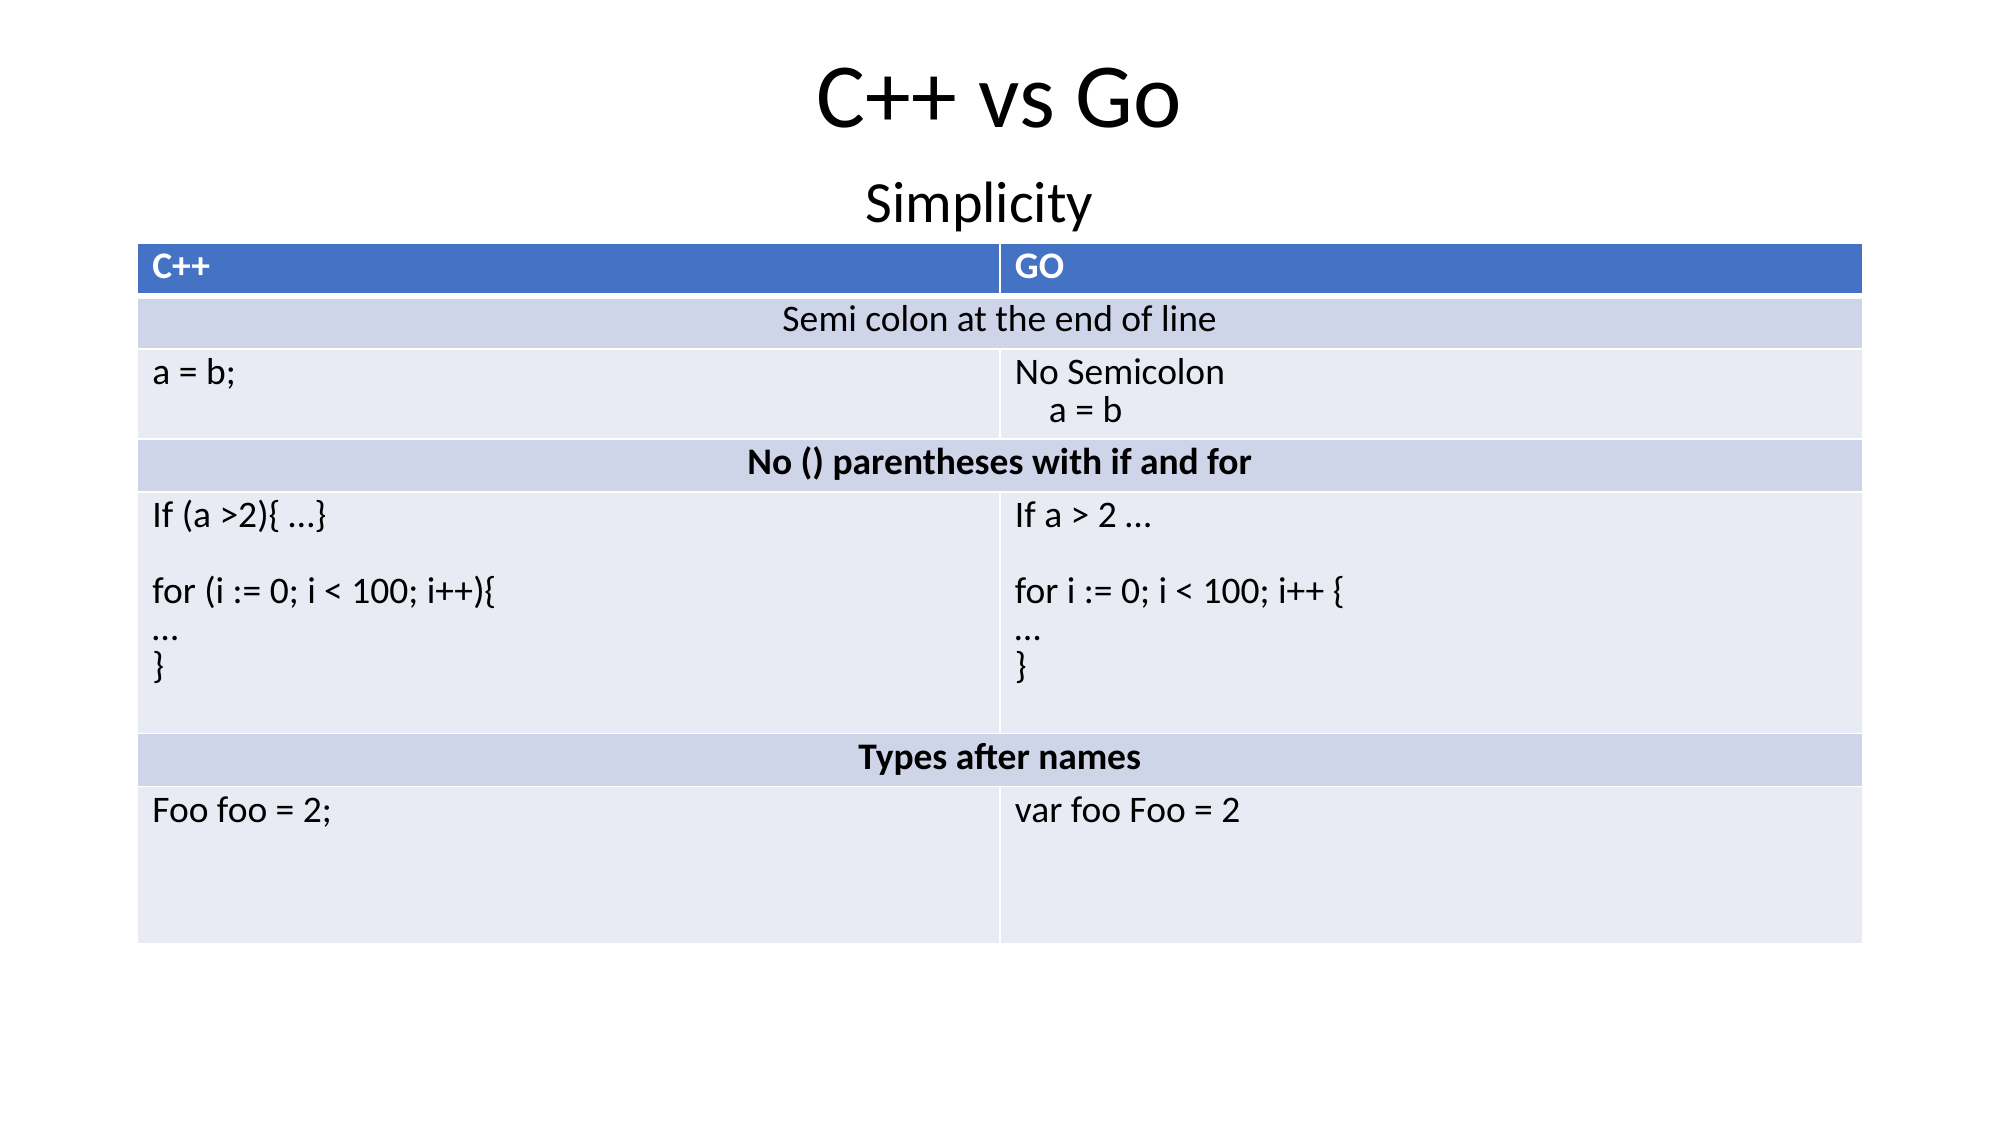

# C++ vs Go
Simplicity
| C++ | GO |
| --- | --- |
| Semi colon at the end of line |  |
| a = b; | No Semicolon a = b |
| No () parentheses with if and for |  |
| If (a >2){ …} for (i := 0; i < 100; i++){ … } | If a > 2 … for i := 0; i < 100; i++ { … } |
| Types after names |  |
| Foo foo = 2; | var foo Foo = 2 |